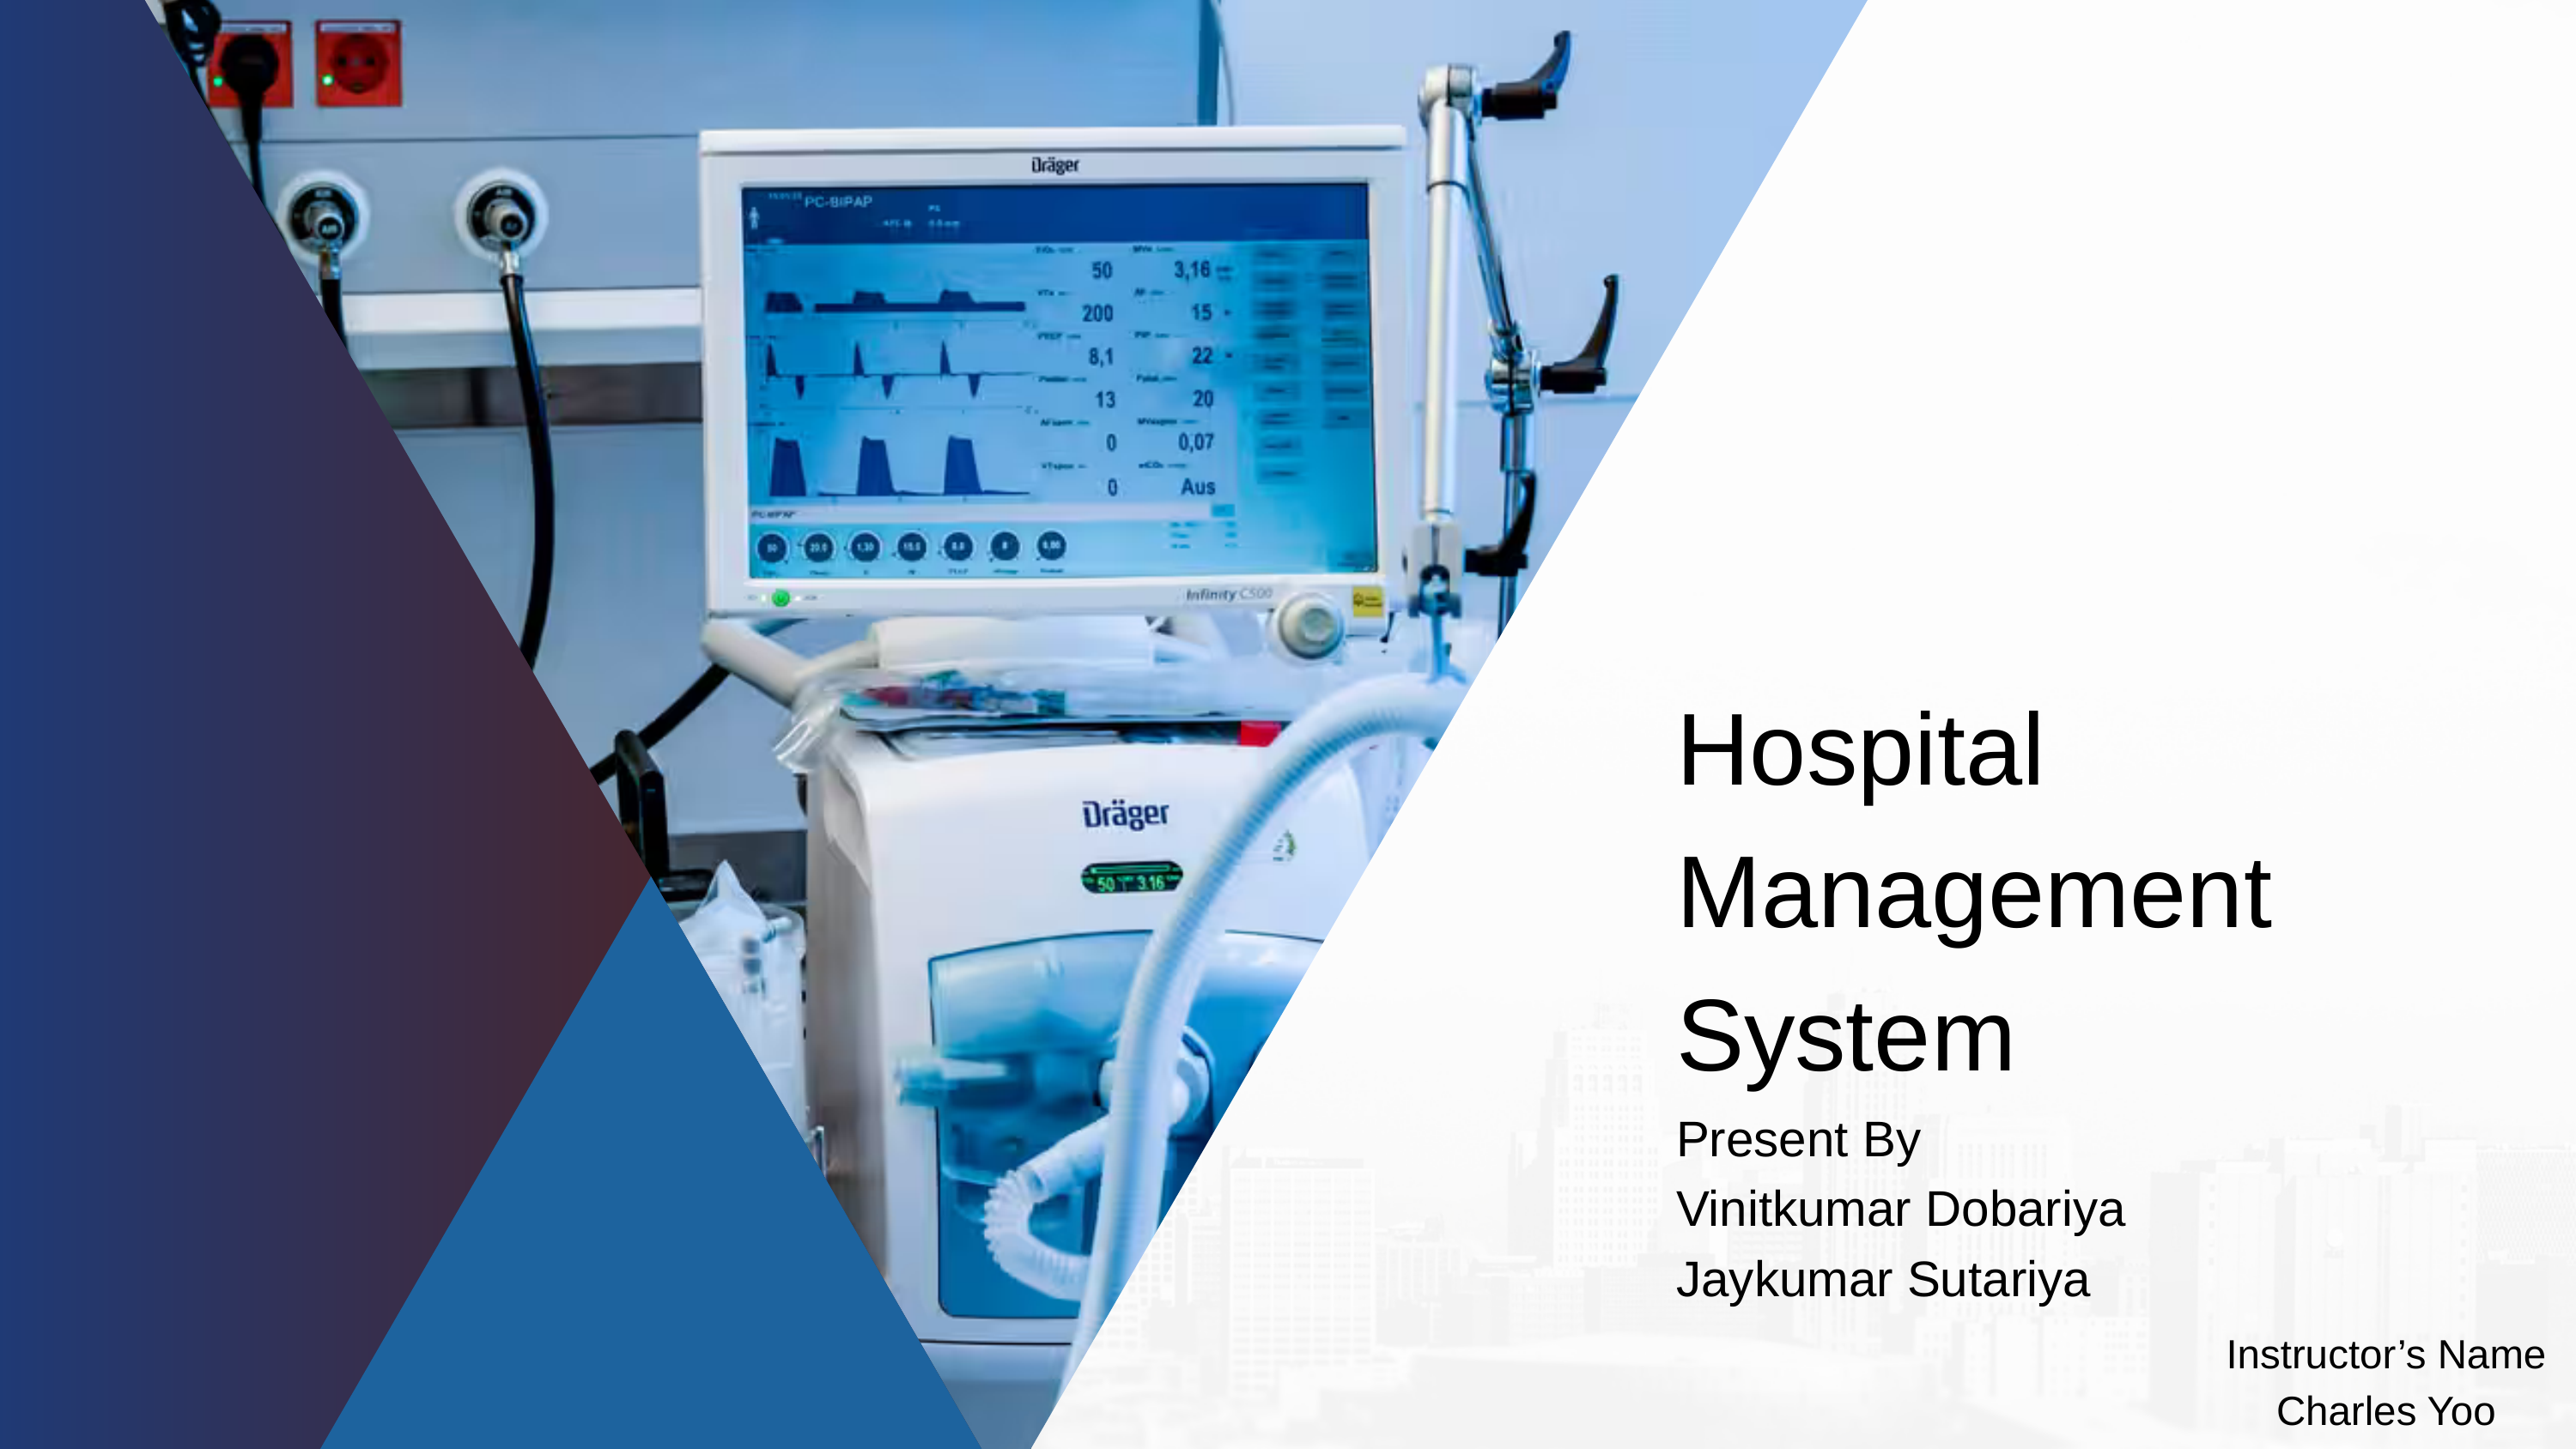

Hospital
Management System

Present By
Vinitkumar Dobariya
Jaykumar Sutariya
Instructor’s Name
Charles Yoo